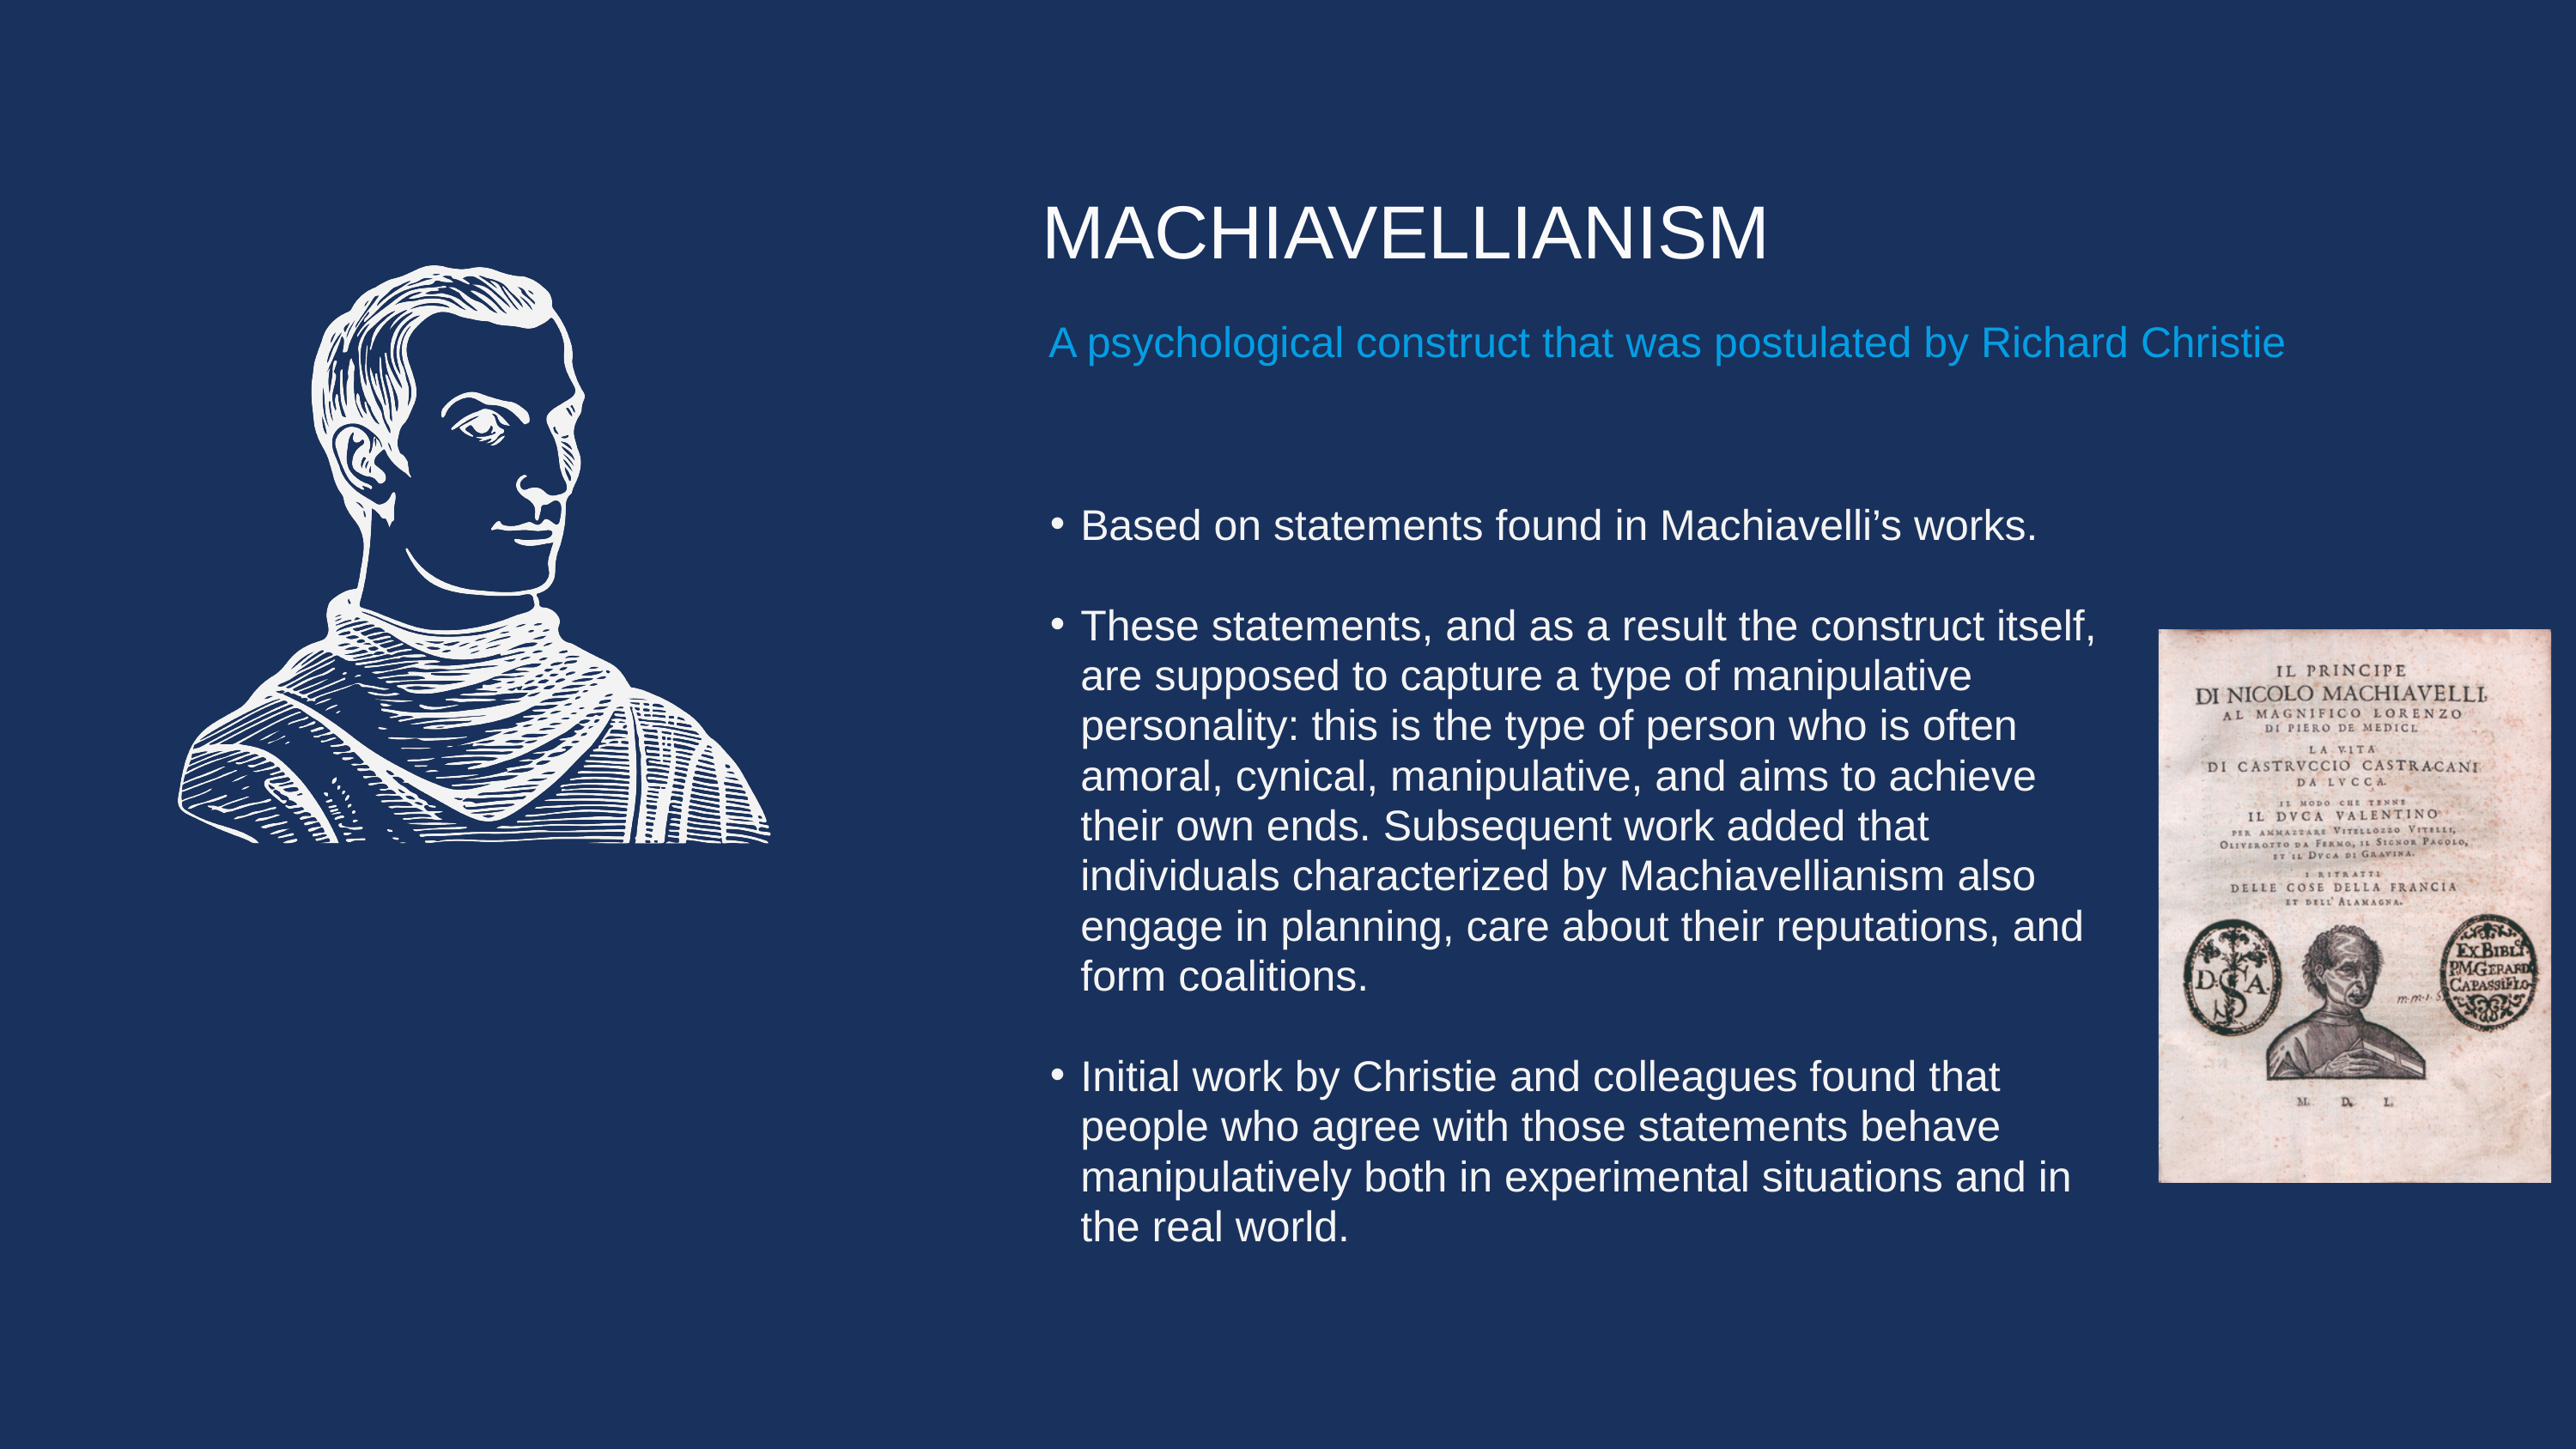

MACHIAVELLIANISM

A psychological construct that was postulated by Richard Christie
Based on statements found in Machiavelli’s works.

These statements, and as a result the construct itself, are supposed to capture a type of manipulative personality: this is the type of person who is often amoral, cynical, manipulative, and aims to achieve their own ends. Subsequent work added that individuals characterized by Machiavellianism also engage in planning, care about their reputations, and form coalitions.

Initial work by Christie and colleagues found that people who agree with those statements behave manipulatively both in experimental situations and in the real world.